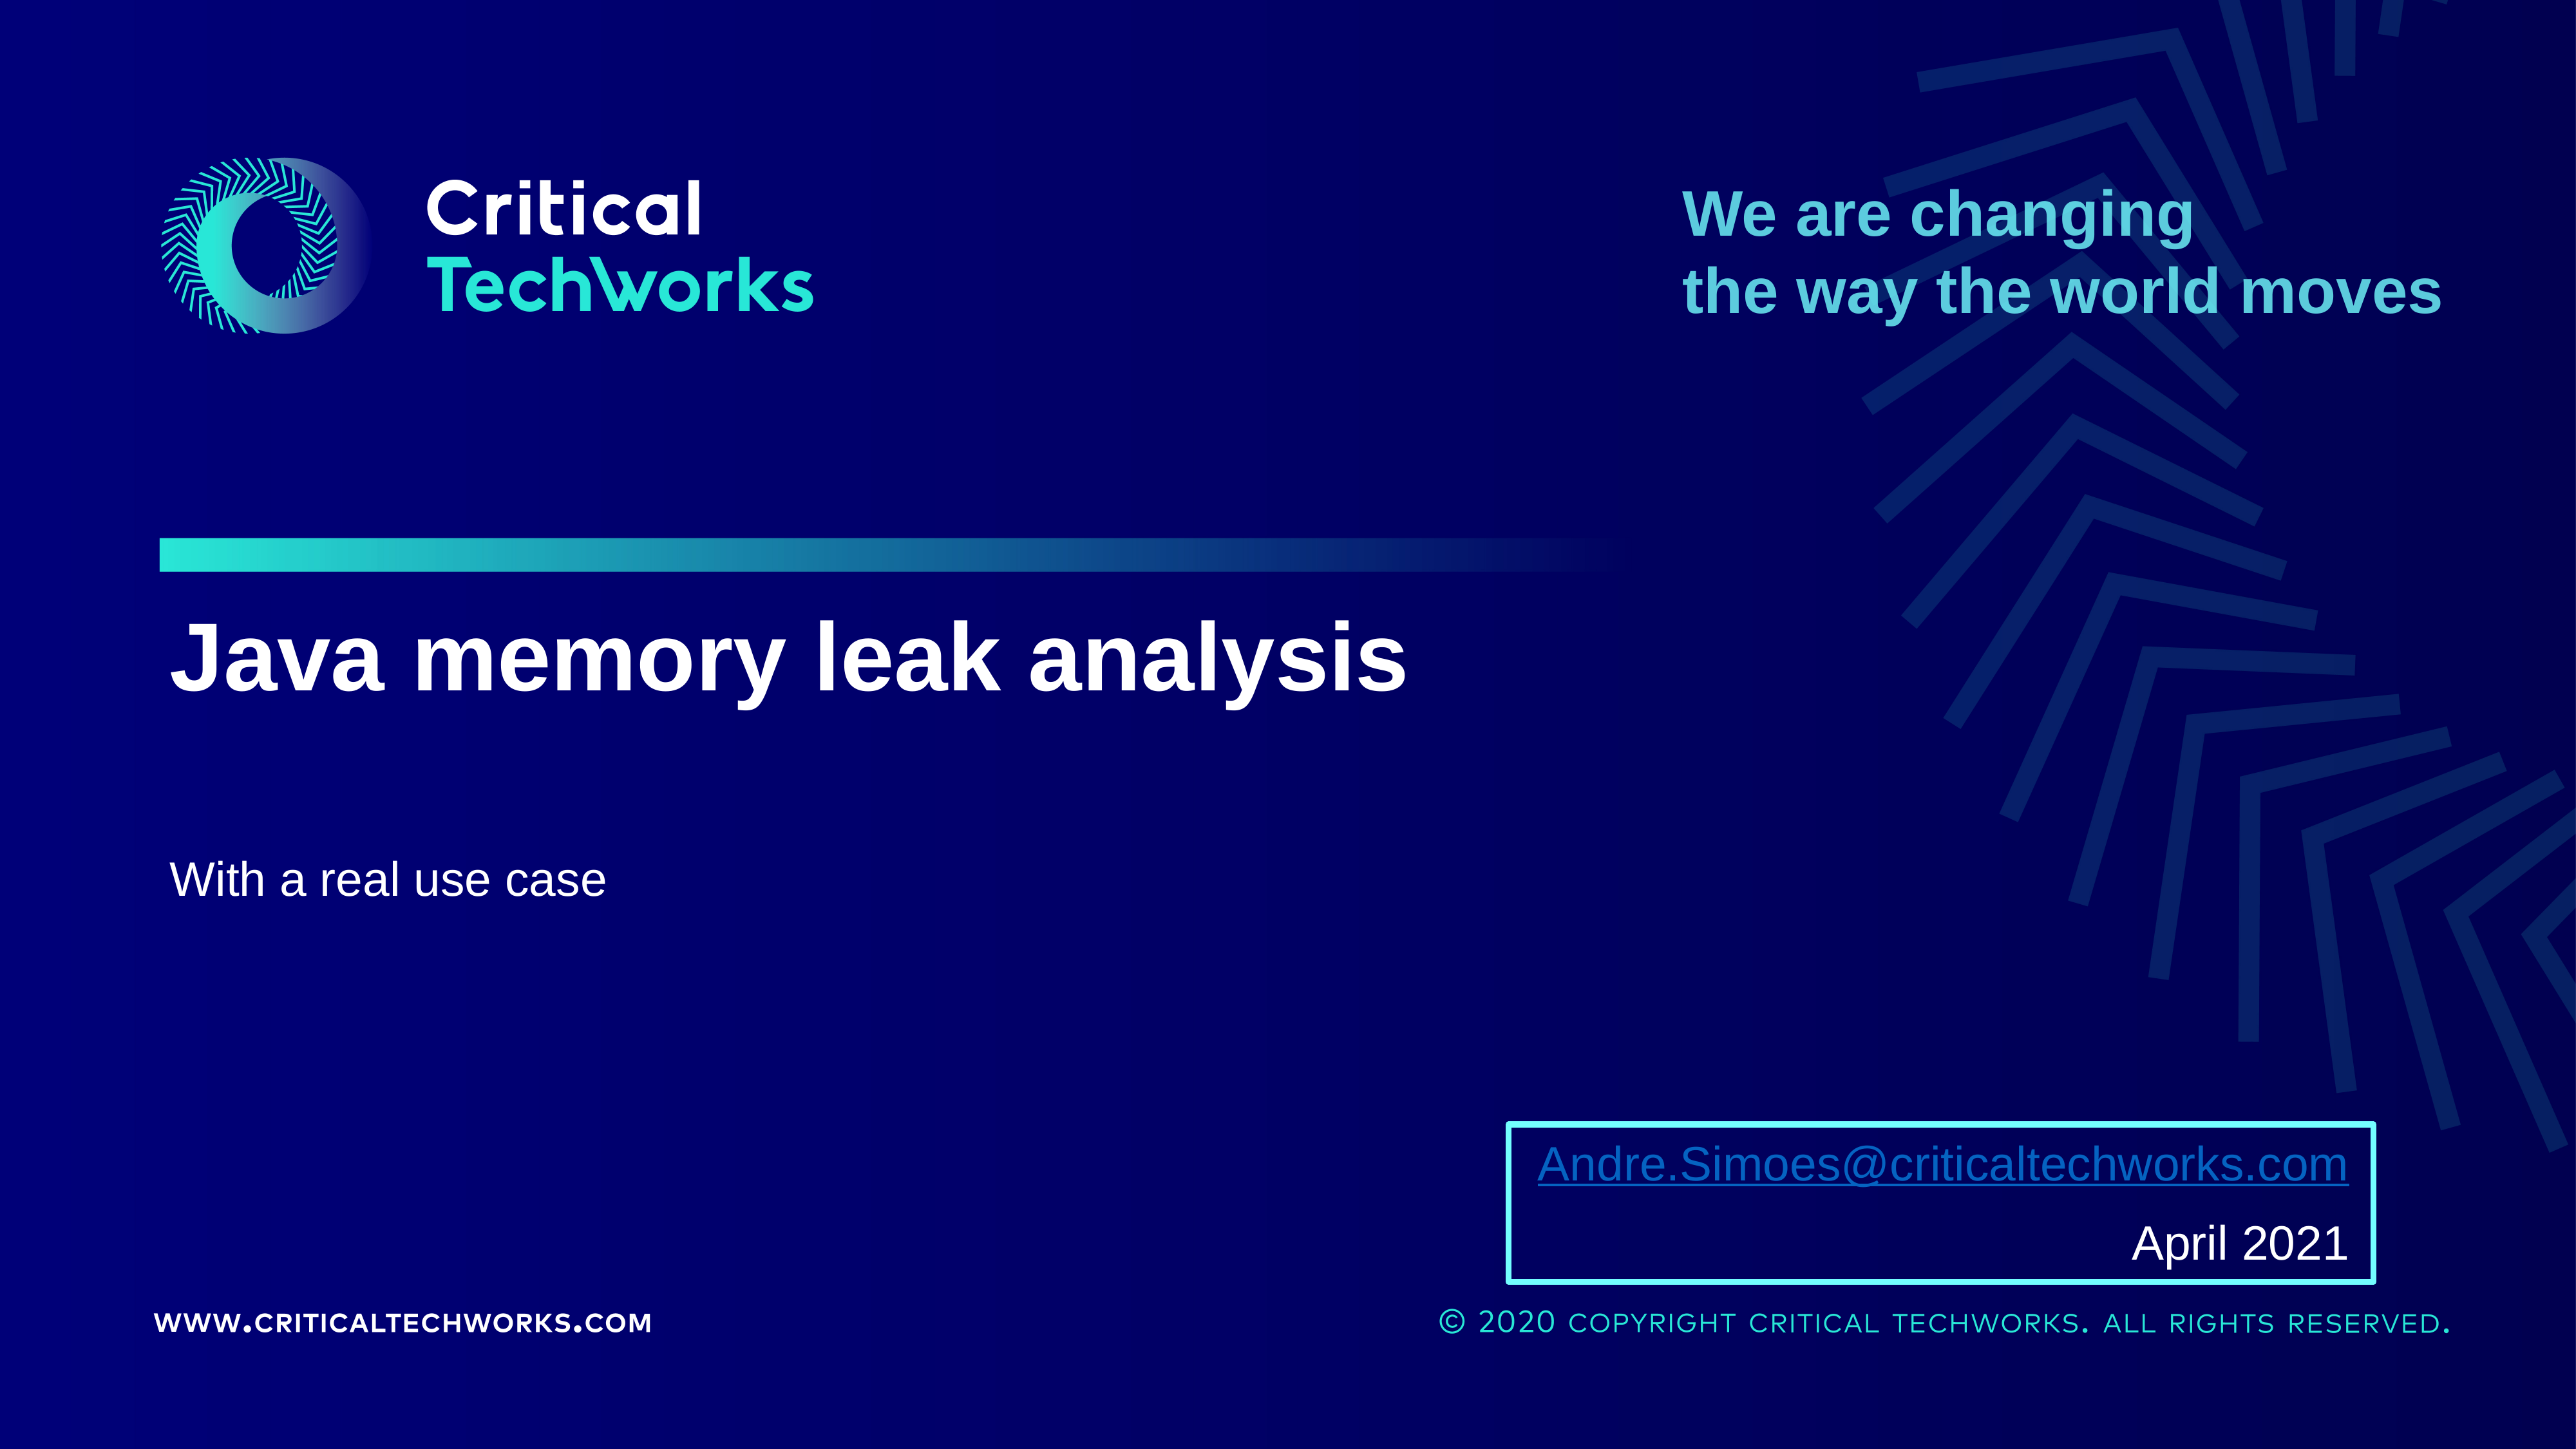

Java memory leak analysis
With a real use case
Andre.Simoes@criticaltechworks.com
April 2021